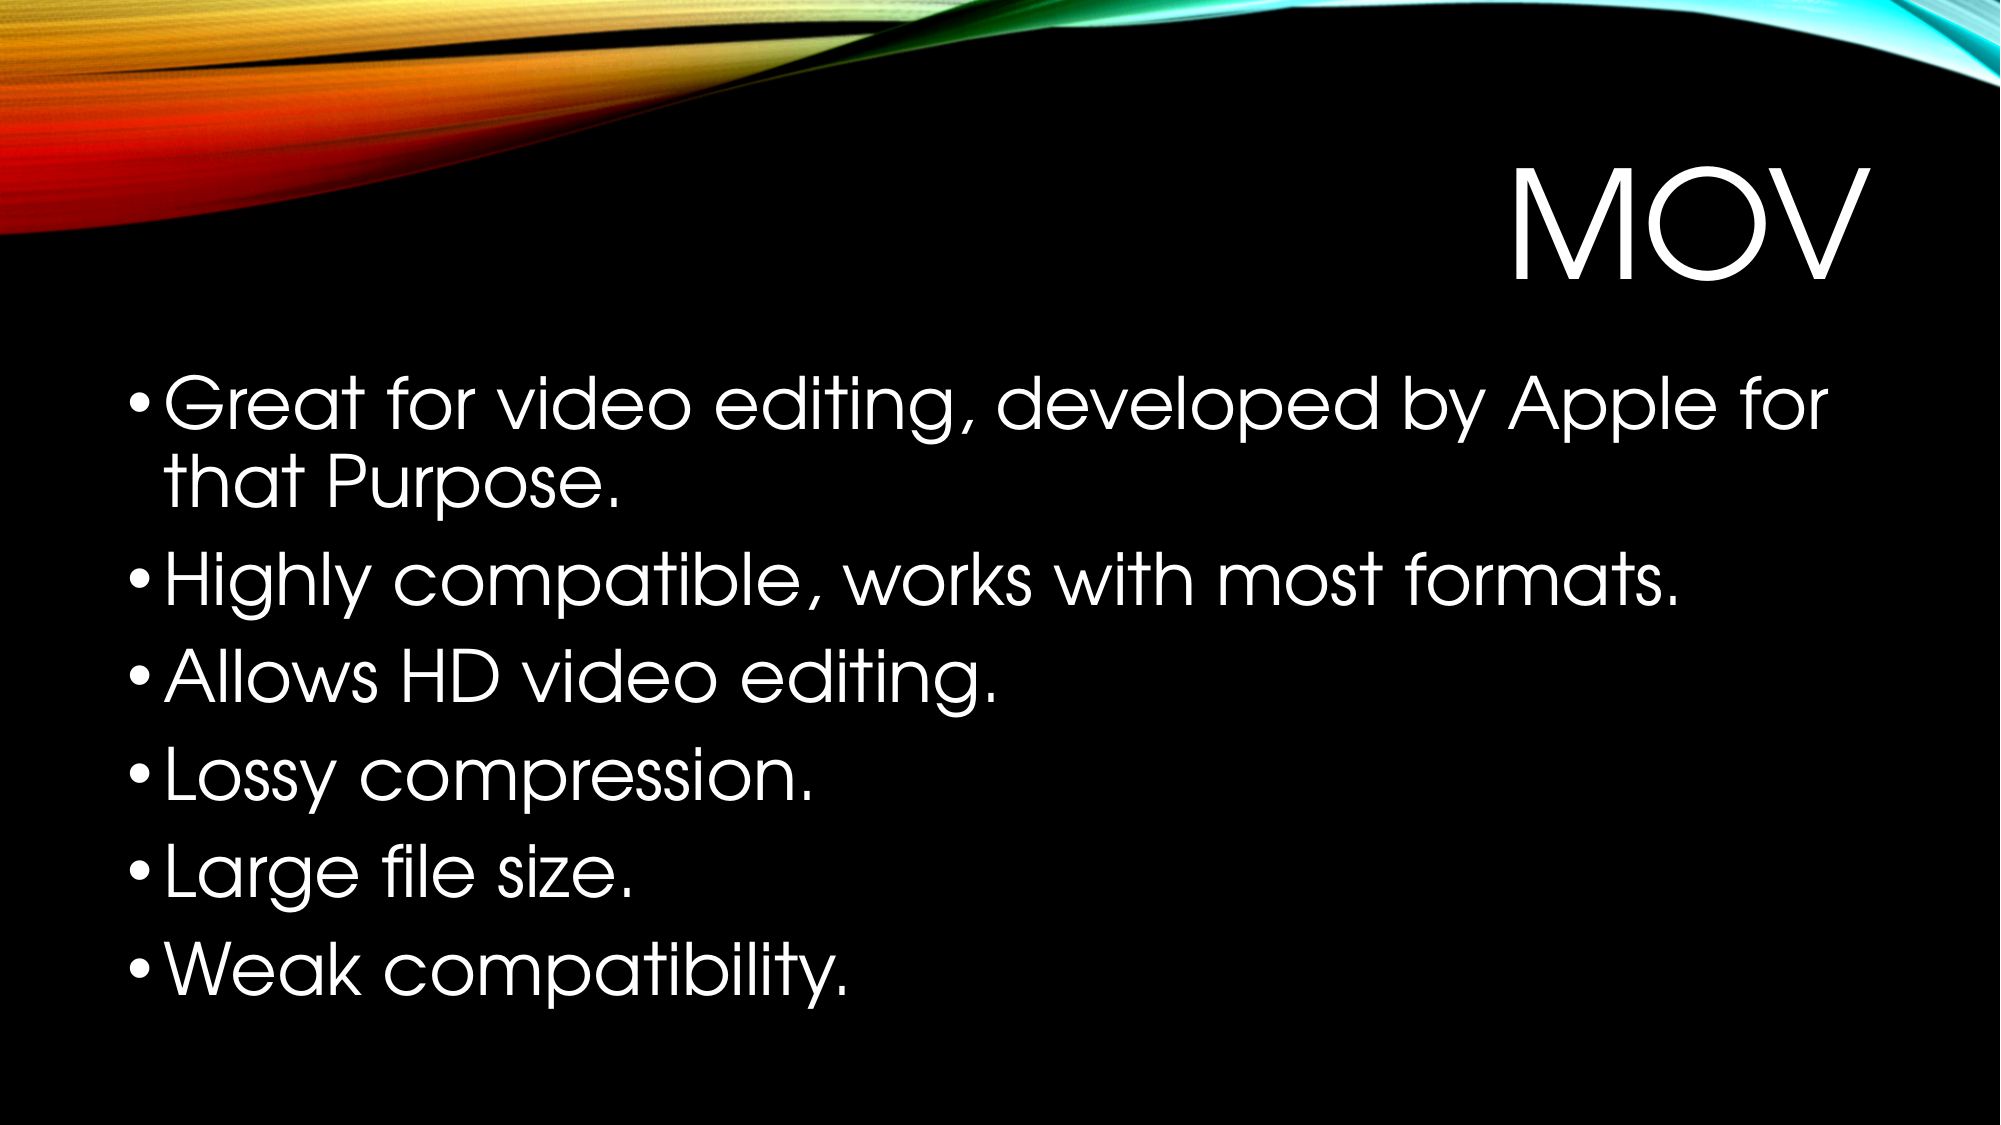

# MOV
Great for video editing, developed by Apple for that Purpose.
Highly compatible, works with most formats.
Allows HD video editing.
Lossy compression.
Large file size.
Weak compatibility.